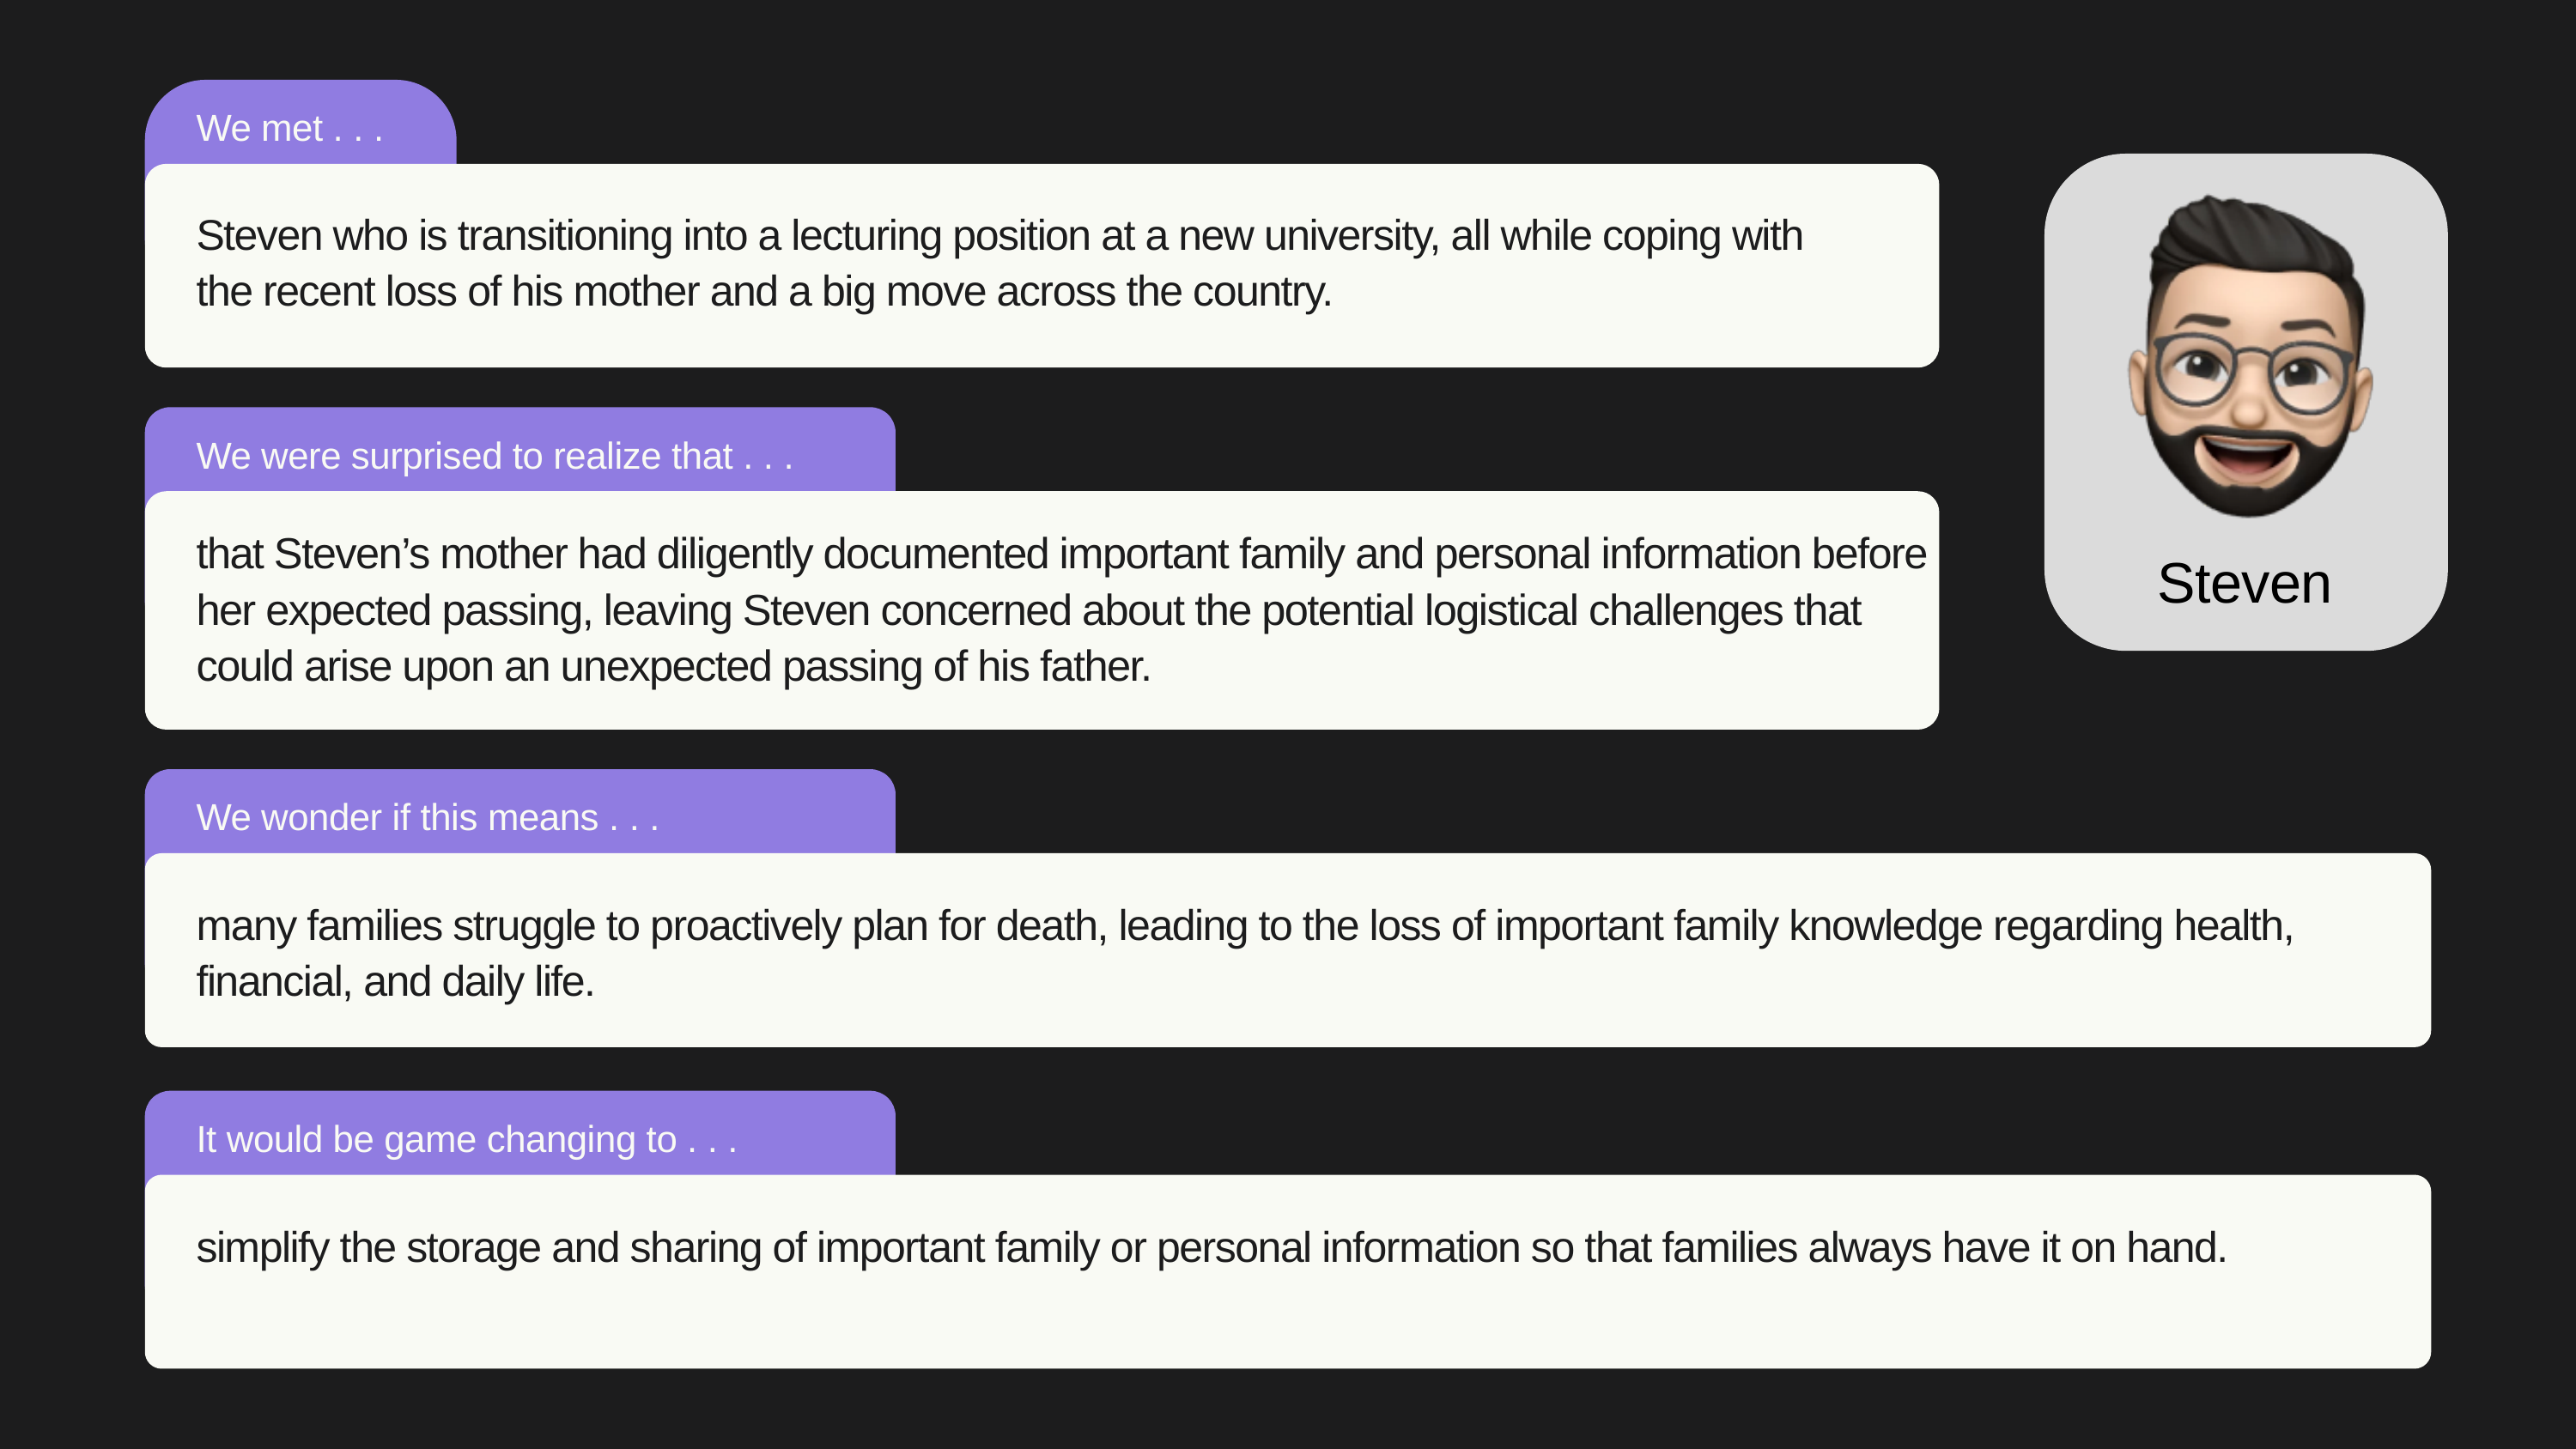

We met . . .

Steven who is transitioning into a lecturing position at a new university, all while coping with the recent loss of his mother and a big move across the country.

We were surprised to realize that . . .

that Steven’s mother had diligently documented important family and personal information before her expected passing, leaving Steven concerned about the potential logistical challenges that could arise upon an unexpected passing of his father.
Steven

We wonder if this means . . .

many families struggle to proactively plan for death, leading to the loss of important family knowledge regarding health, financial, and daily life.

It would be game changing to . . .

simplify the storage and sharing of important family or personal information so that families always have it on hand.